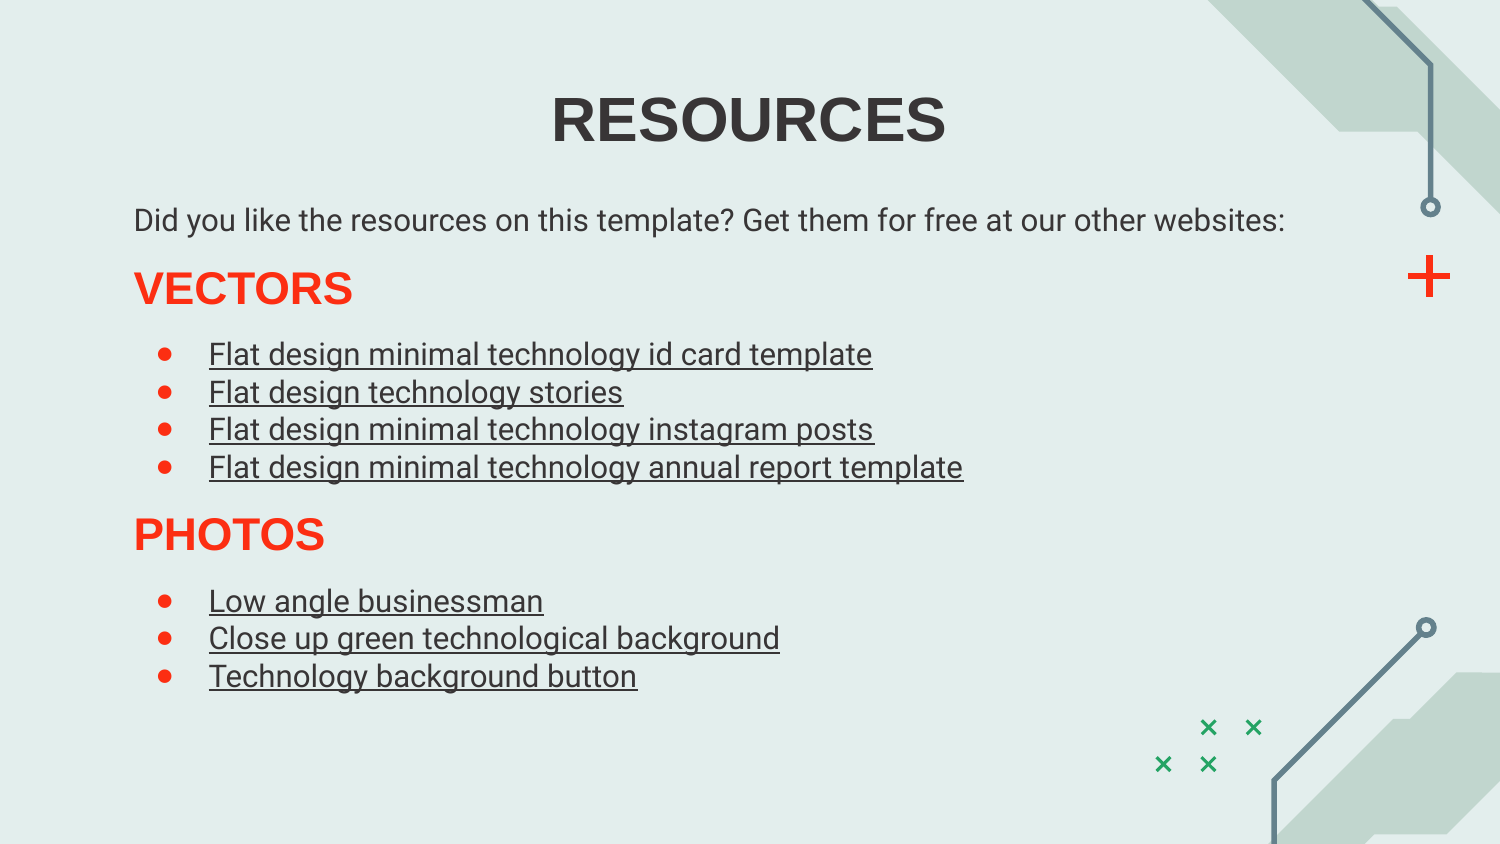

# RESOURCES
Did you like the resources on this template? Get them for free at our other websites:
VECTORS
Flat design minimal technology id card template
Flat design technology stories
Flat design minimal technology instagram posts
Flat design minimal technology annual report template
PHOTOS
Low angle businessman
Close up green technological background
Technology background button